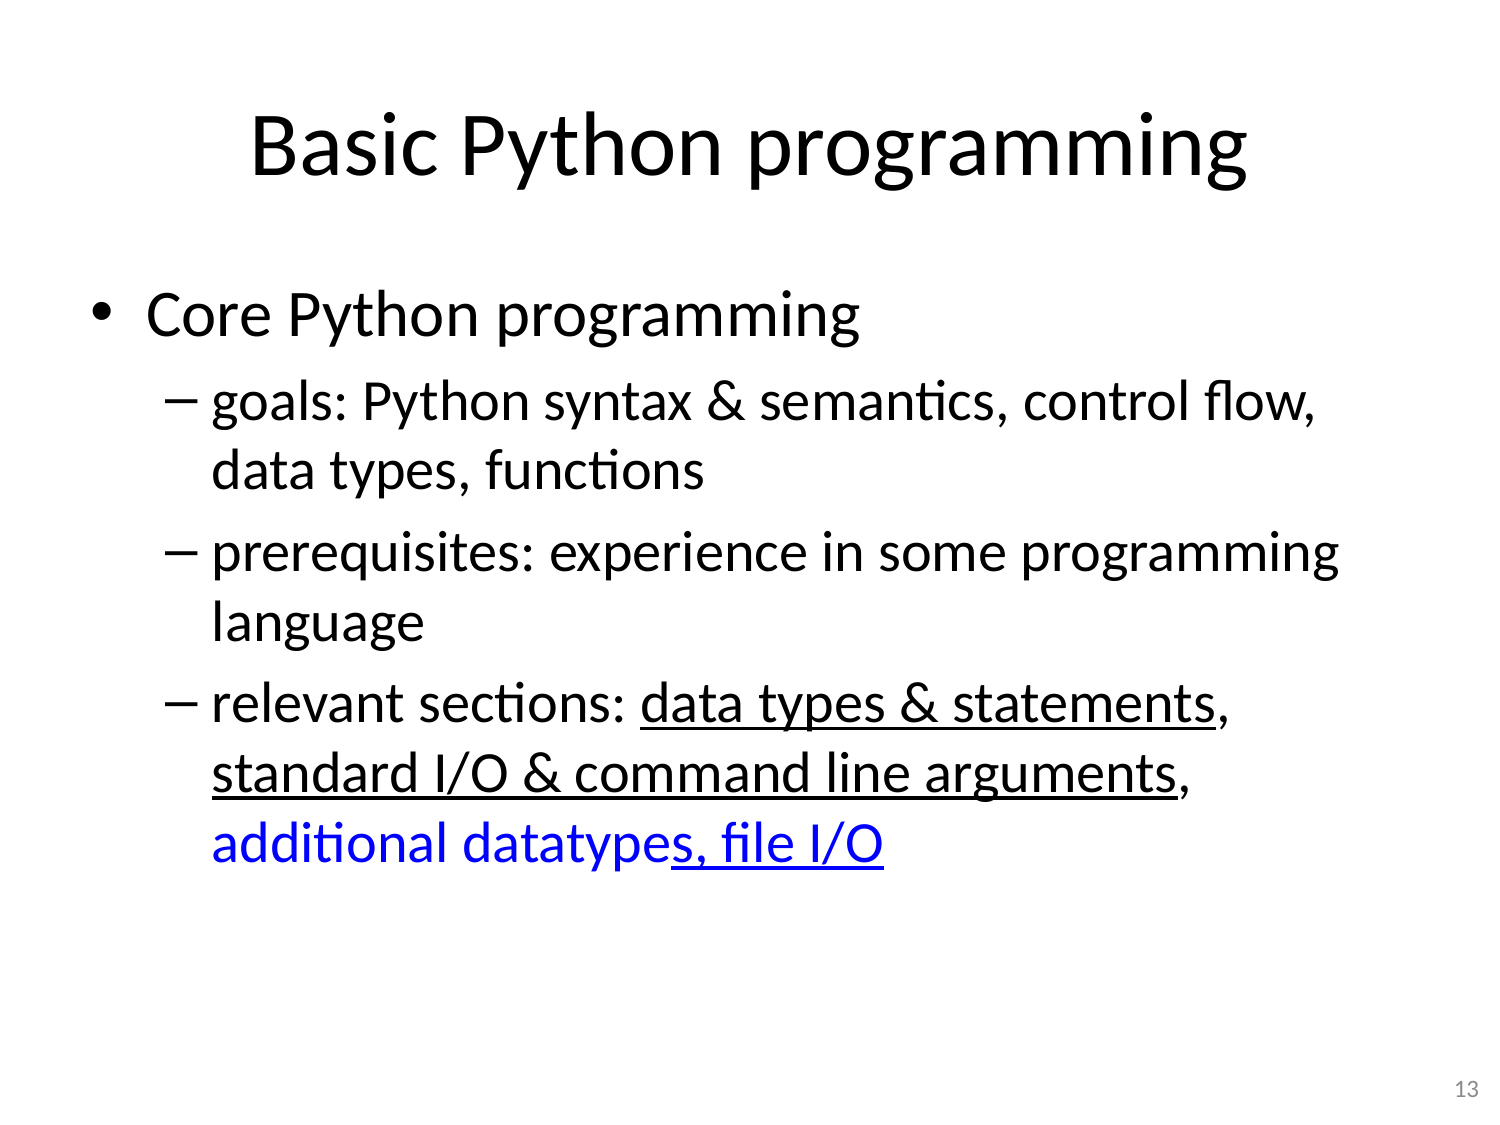

# Basic Python programming
Core Python programming
goals: Python syntax & semantics, control flow, data types, functions
prerequisites: experience in some programming language
relevant sections: data types & statements,  standard I/O & command line arguments, additional datatypes, file I/O
13